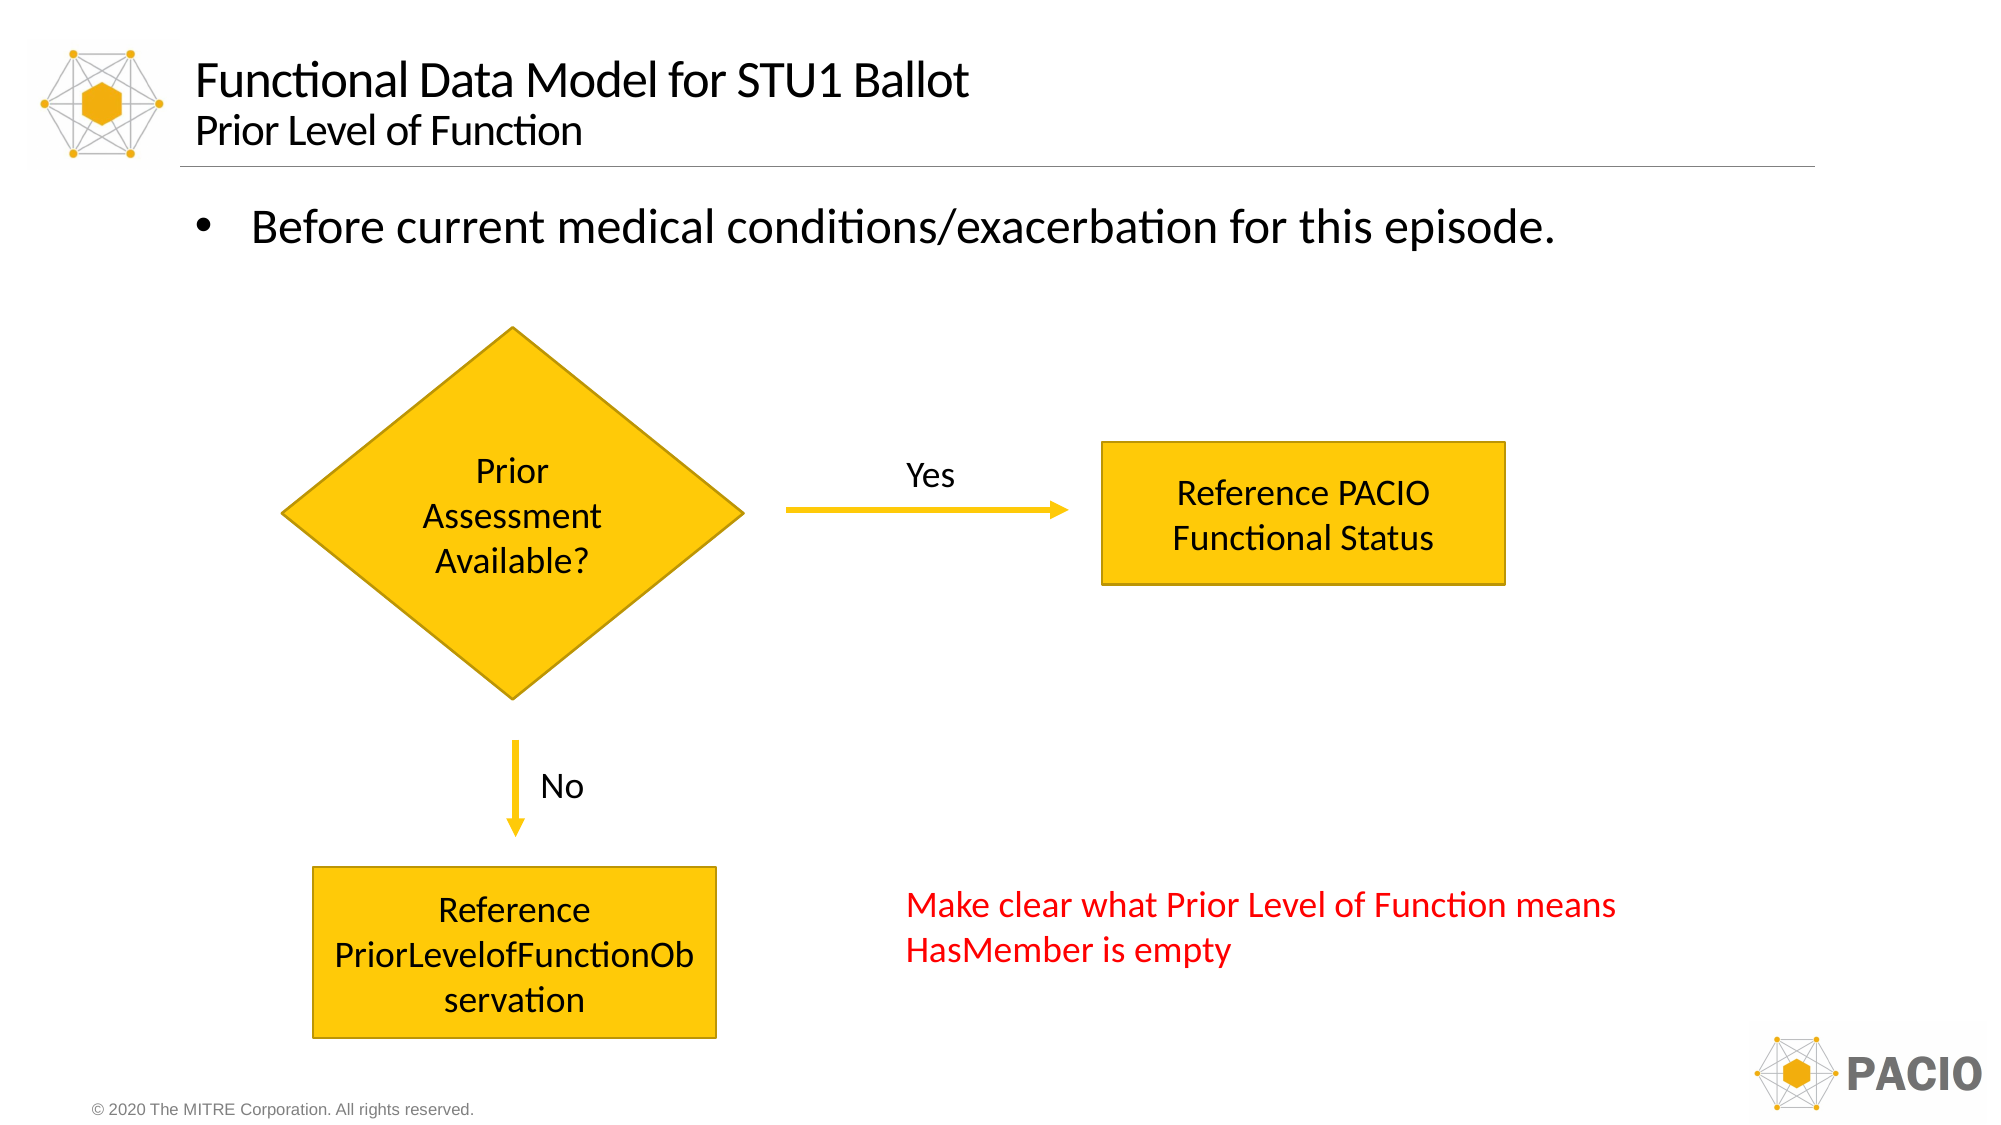

# Functional Data Model for STU1 Ballot Prior Level of Function
Before current medical conditions/exacerbation for this episode.
Prior Assessment
Available?
Yes
Reference PACIO Functional Status
No
Reference PriorLevelofFunctionObservation
Make clear what Prior Level of Function means
HasMember is empty